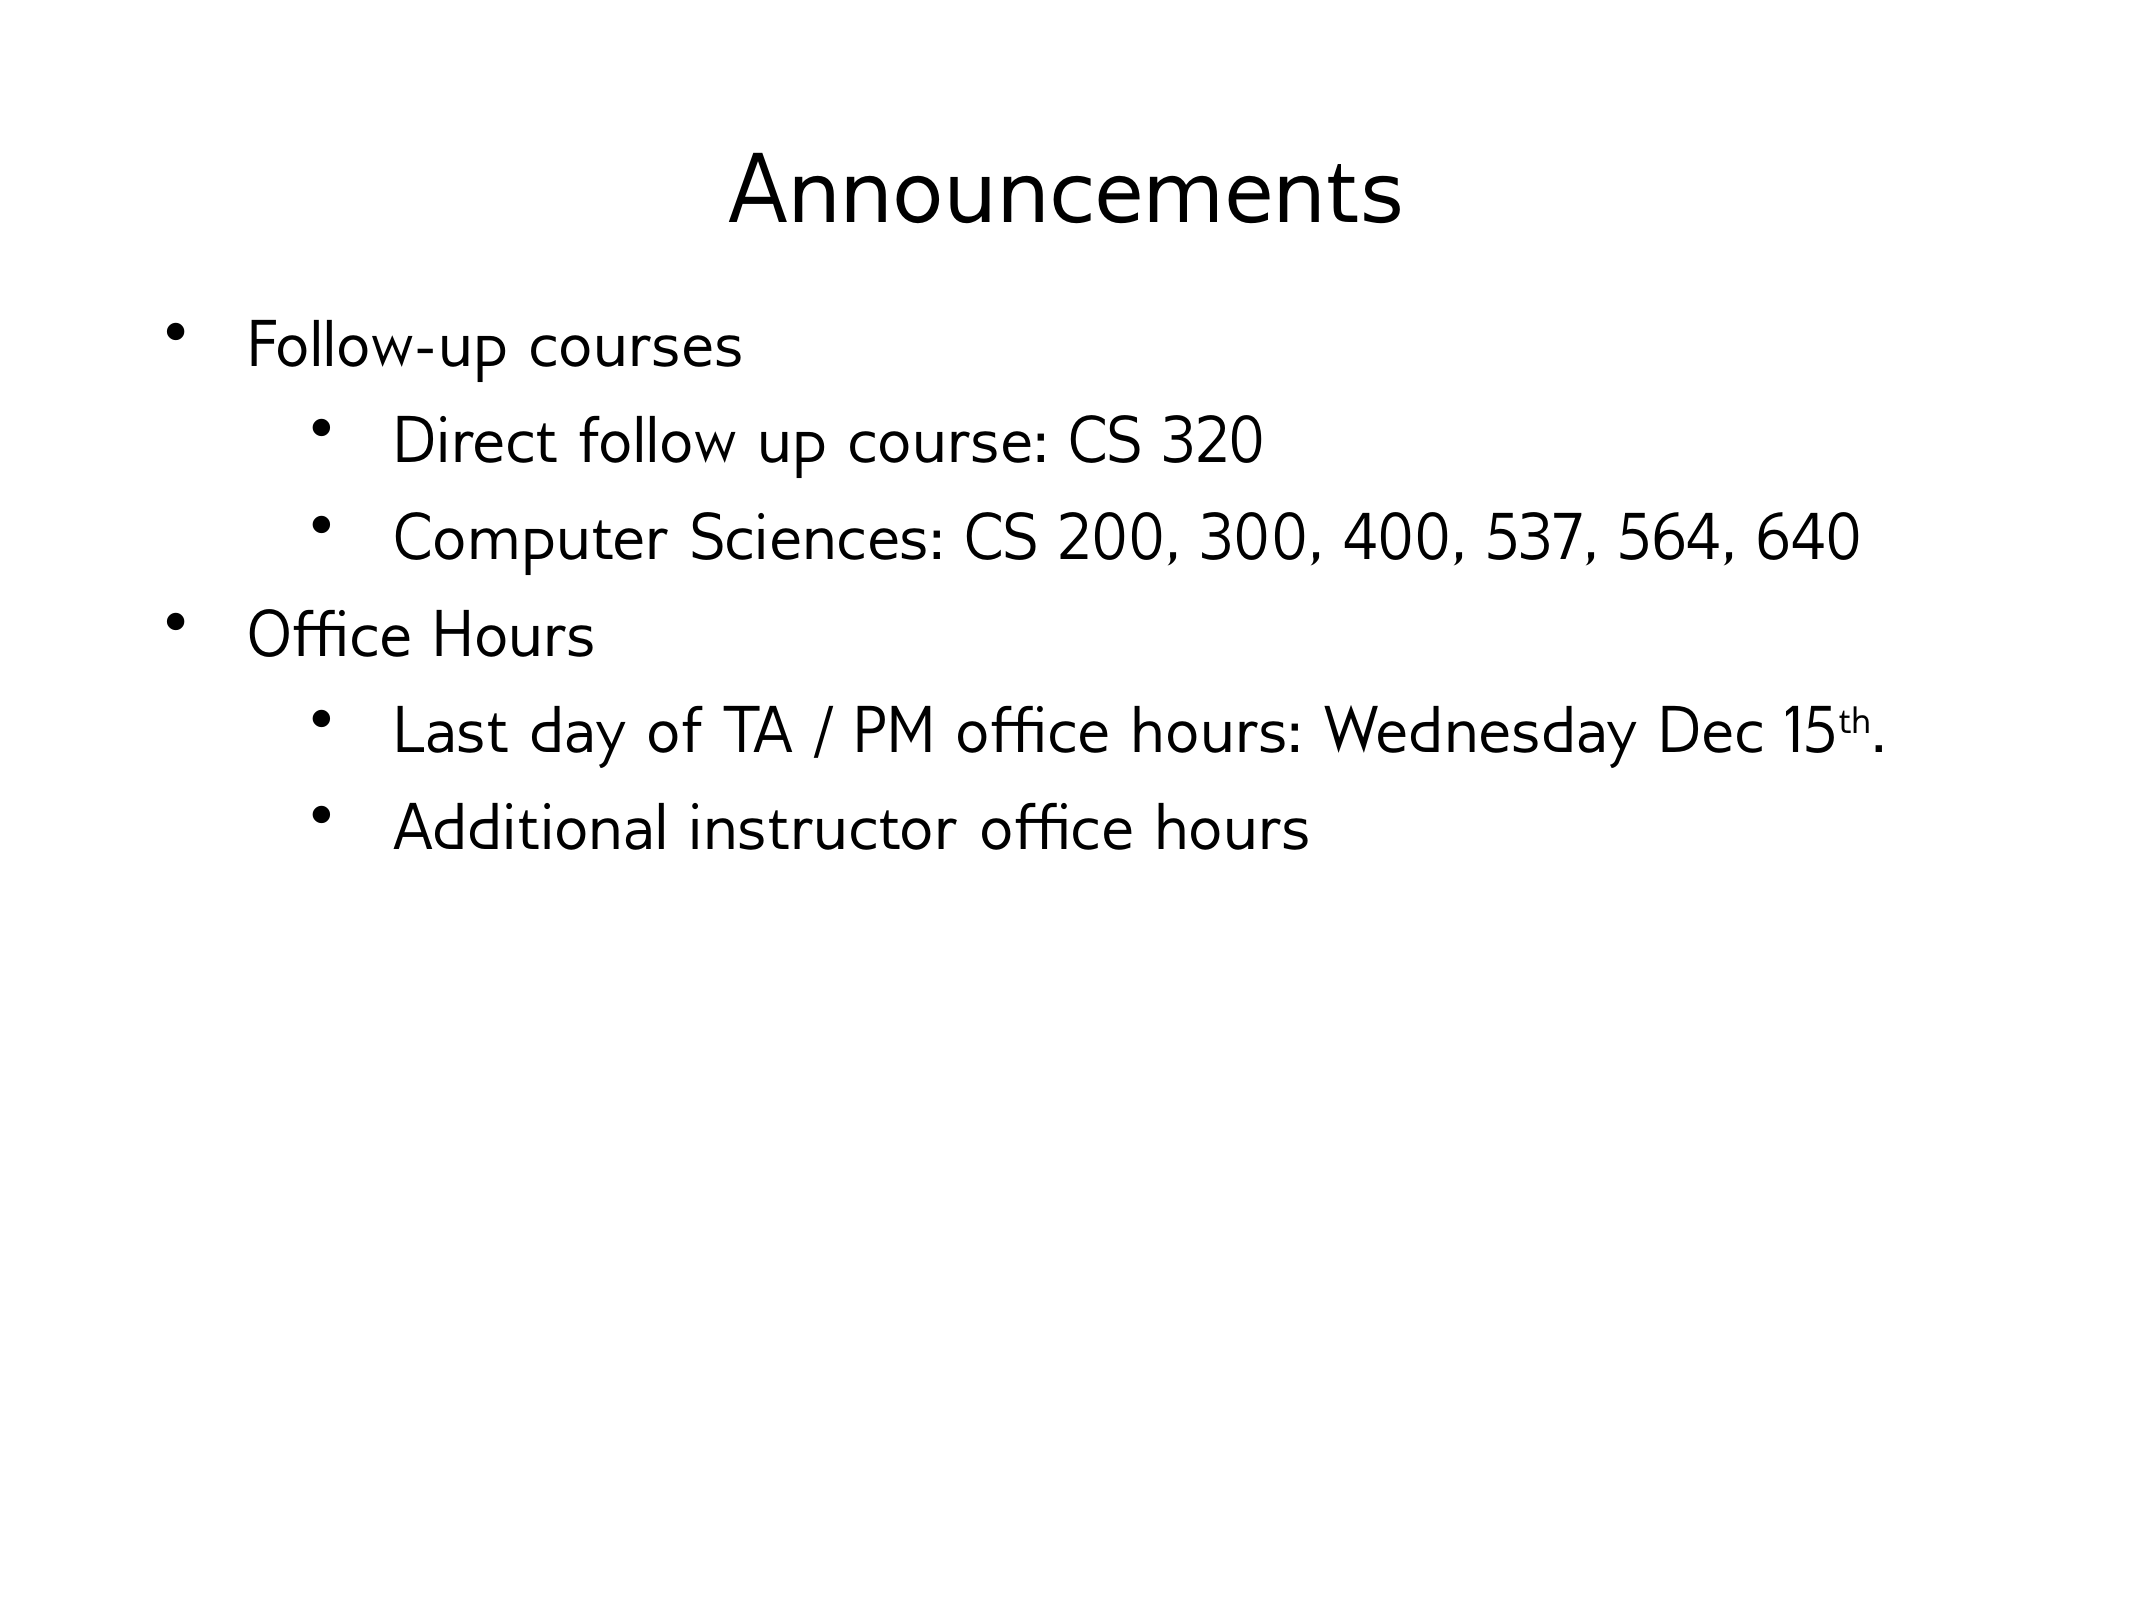

# Announcements
Follow-up courses
Direct follow up course: CS 320
Computer Sciences: CS 200, 300, 400, 537, 564, 640
Office Hours
Last day of TA / PM office hours: Wednesday Dec 15th.
Additional instructor office hours